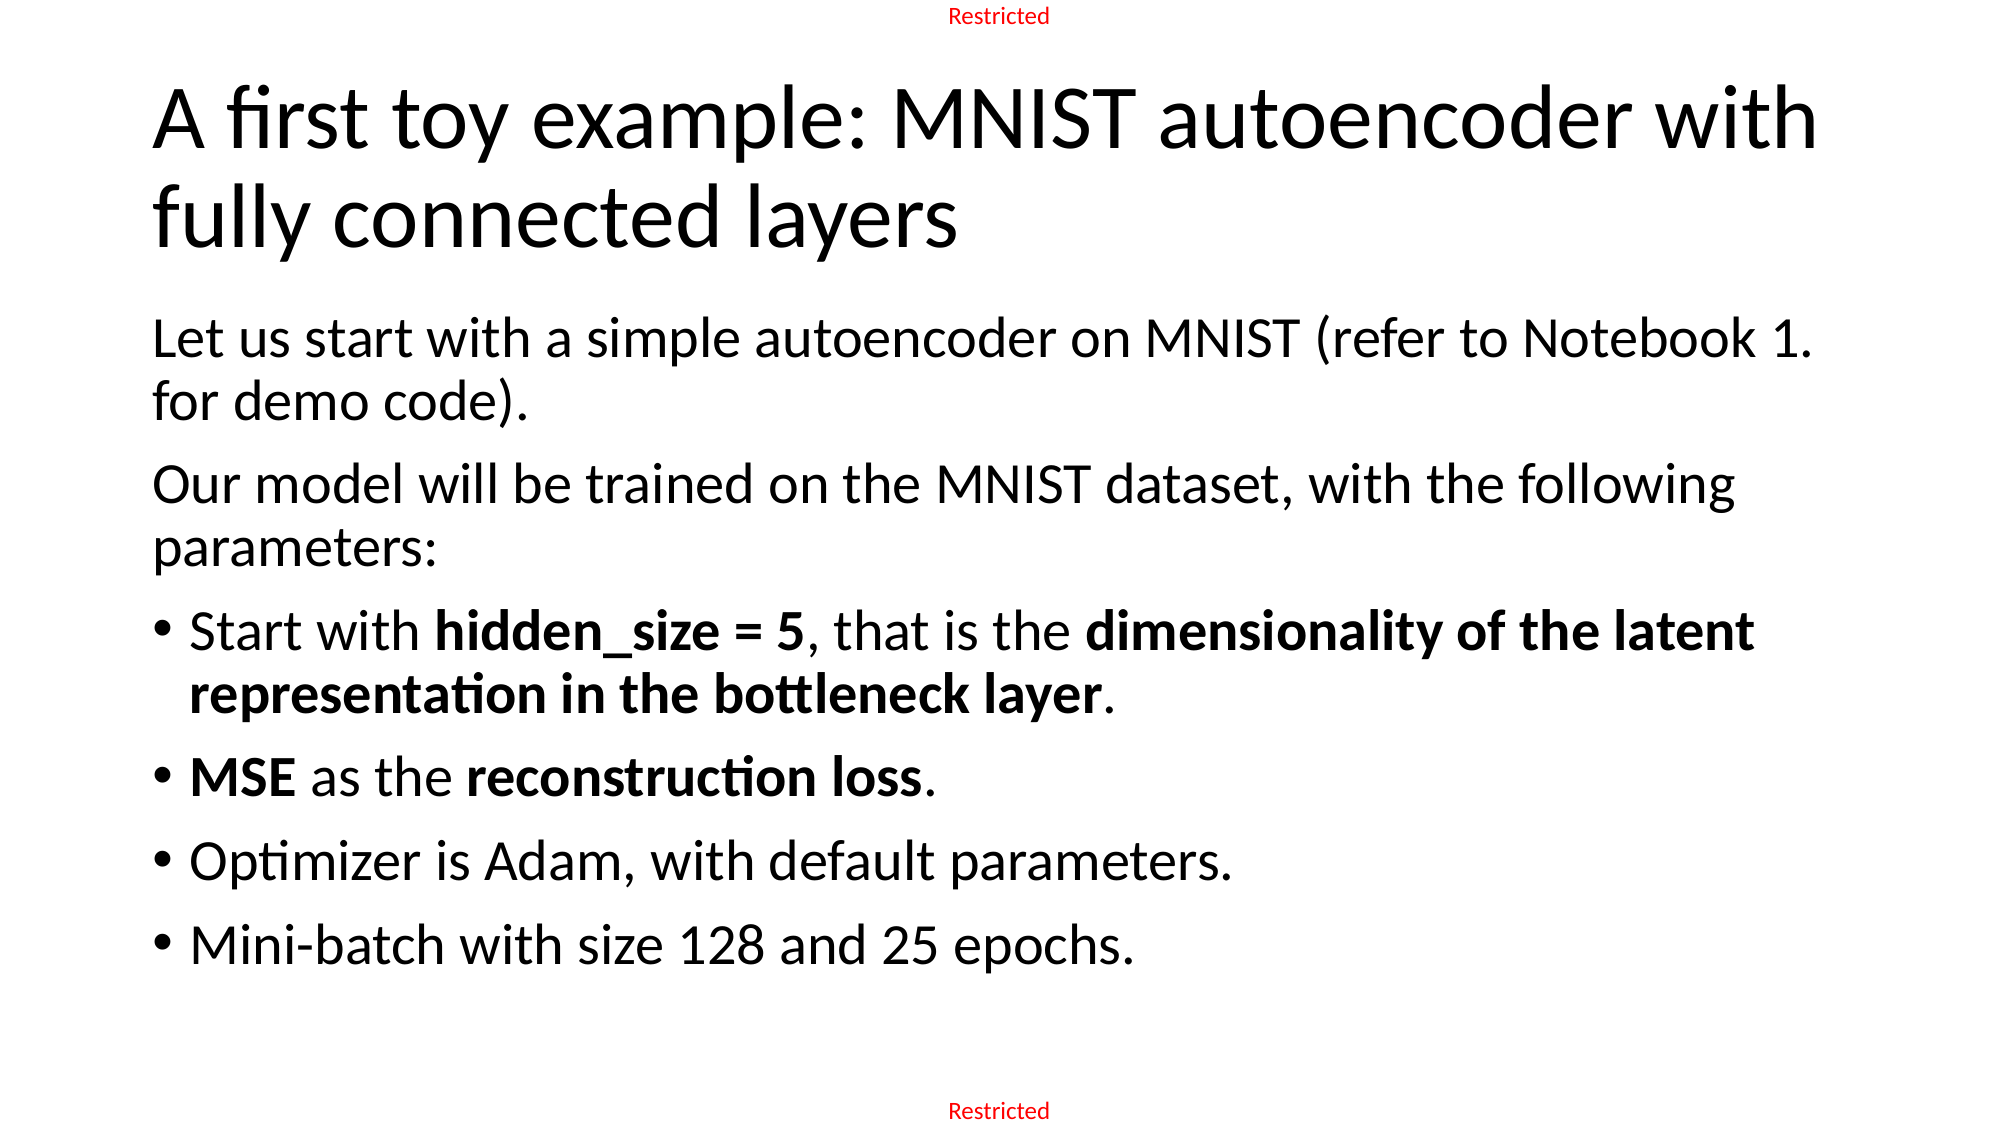

# A first toy example: MNIST autoencoder with fully connected layers
Let us start with a simple autoencoder on MNIST (refer to Notebook 1. for demo code).
Our model will be trained on the MNIST dataset, with the following parameters:
Start with hidden_size = 5, that is the dimensionality of the latent representation in the bottleneck layer.
MSE as the reconstruction loss.
Optimizer is Adam, with default parameters.
Mini-batch with size 128 and 25 epochs.